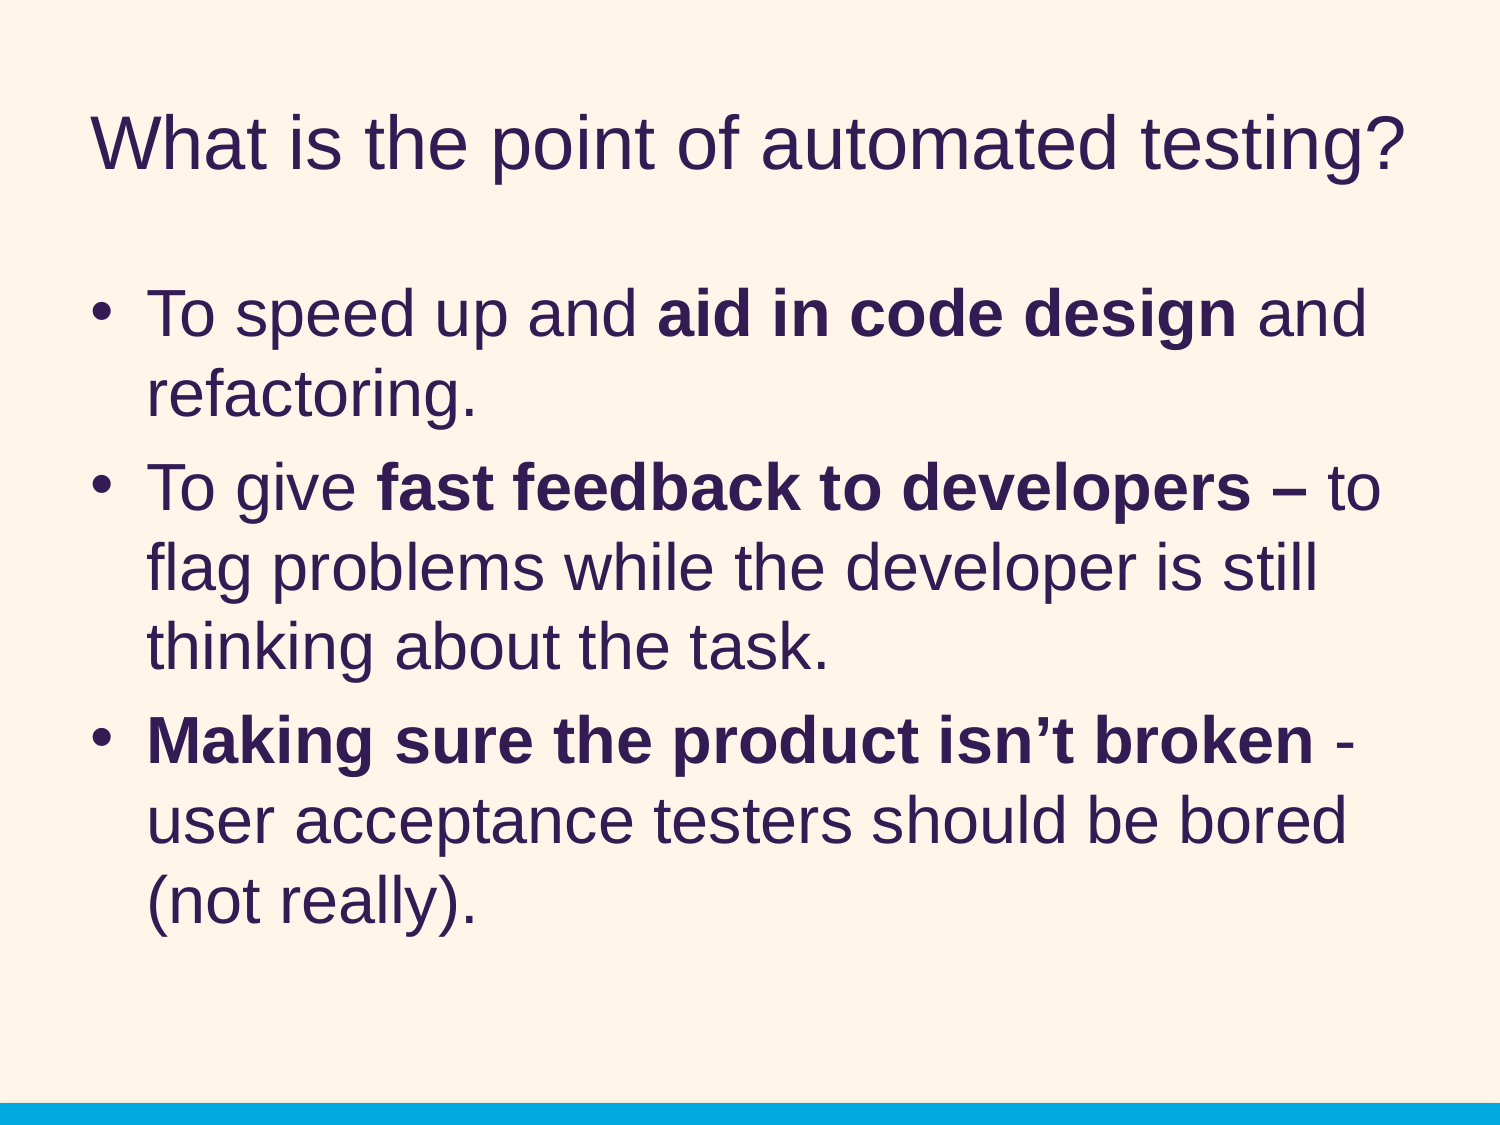

# What is the point of automated testing?
To speed up and aid in code design and refactoring.
To give fast feedback to developers – to flag problems while the developer is still thinking about the task.
Making sure the product isn’t broken - user acceptance testers should be bored (not really).